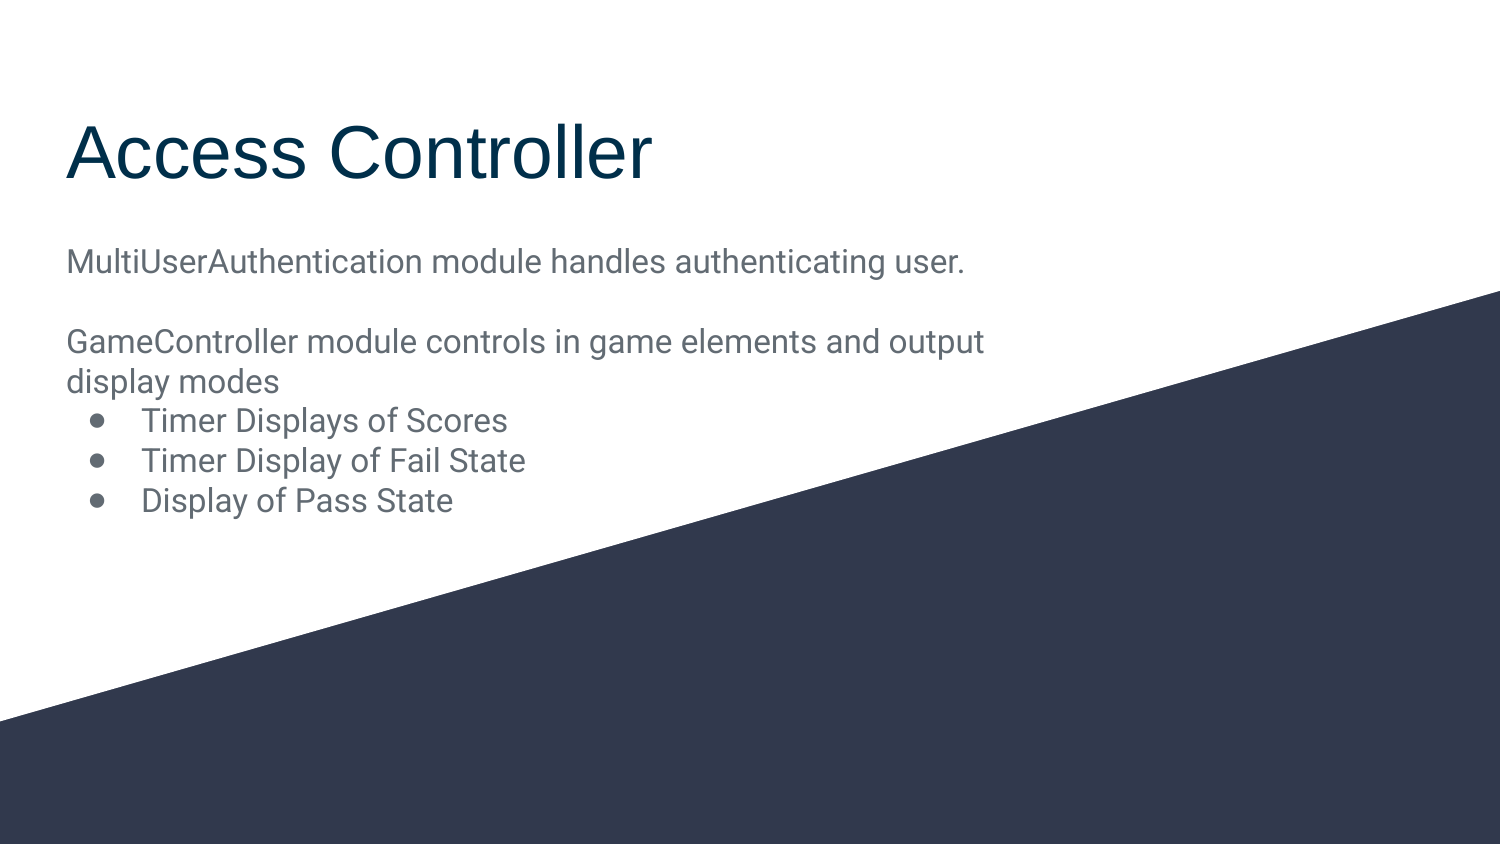

# Access Controller
MultiUserAuthentication module handles authenticating user.

GameController module controls in game elements and output display modes
Timer Displays of Scores
Timer Display of Fail State
Display of Pass State